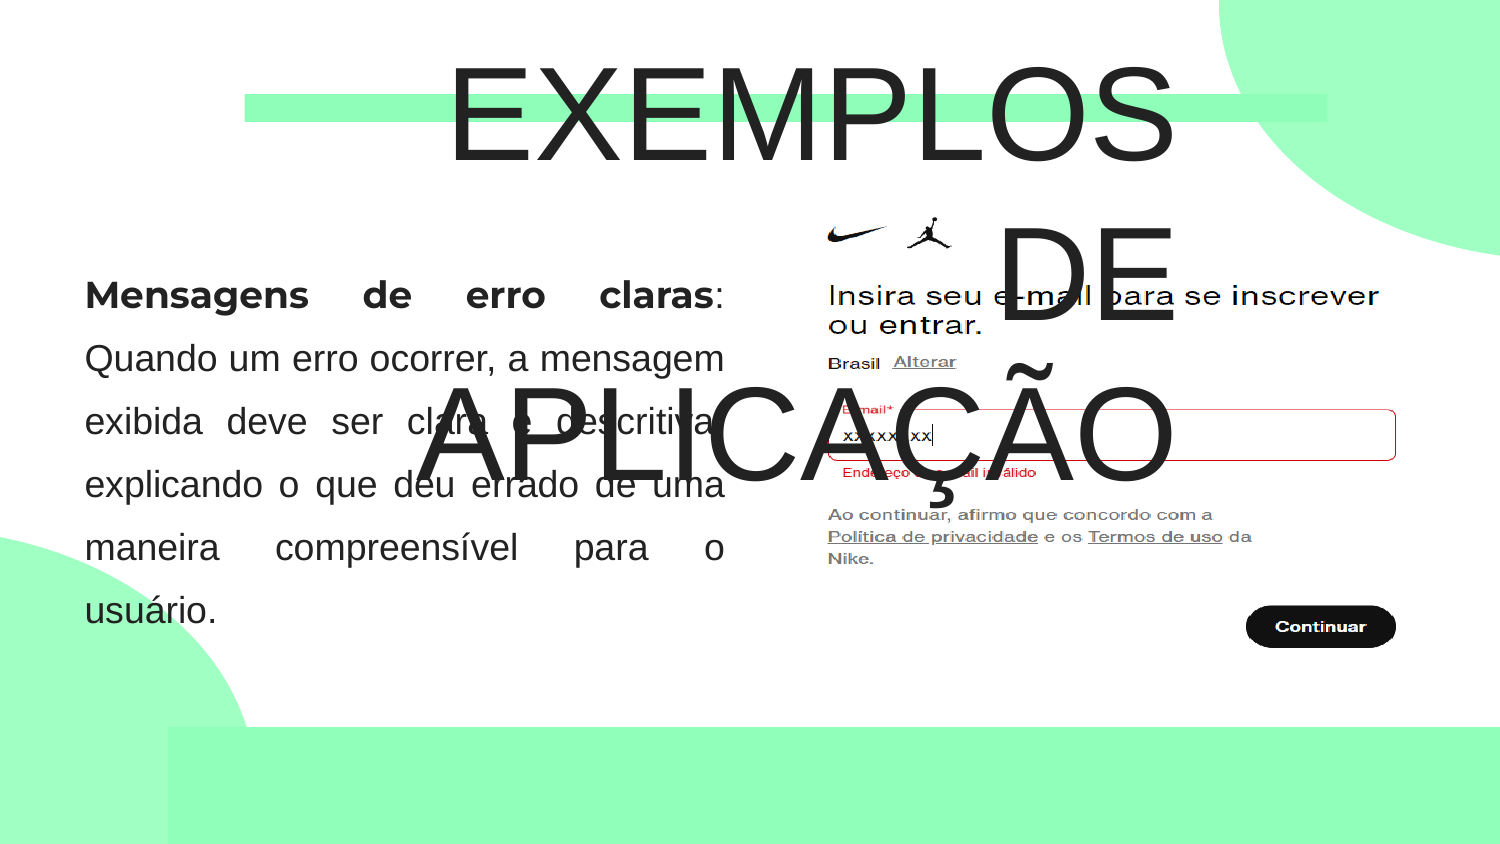

EXEMPLOS DE APLICAÇÃO

Mensagens de erro claras: Quando um erro ocorrer, a mensagem exibida deve ser clara e descritiva, explicando o que deu errado de uma maneira compreensível para o usuário.